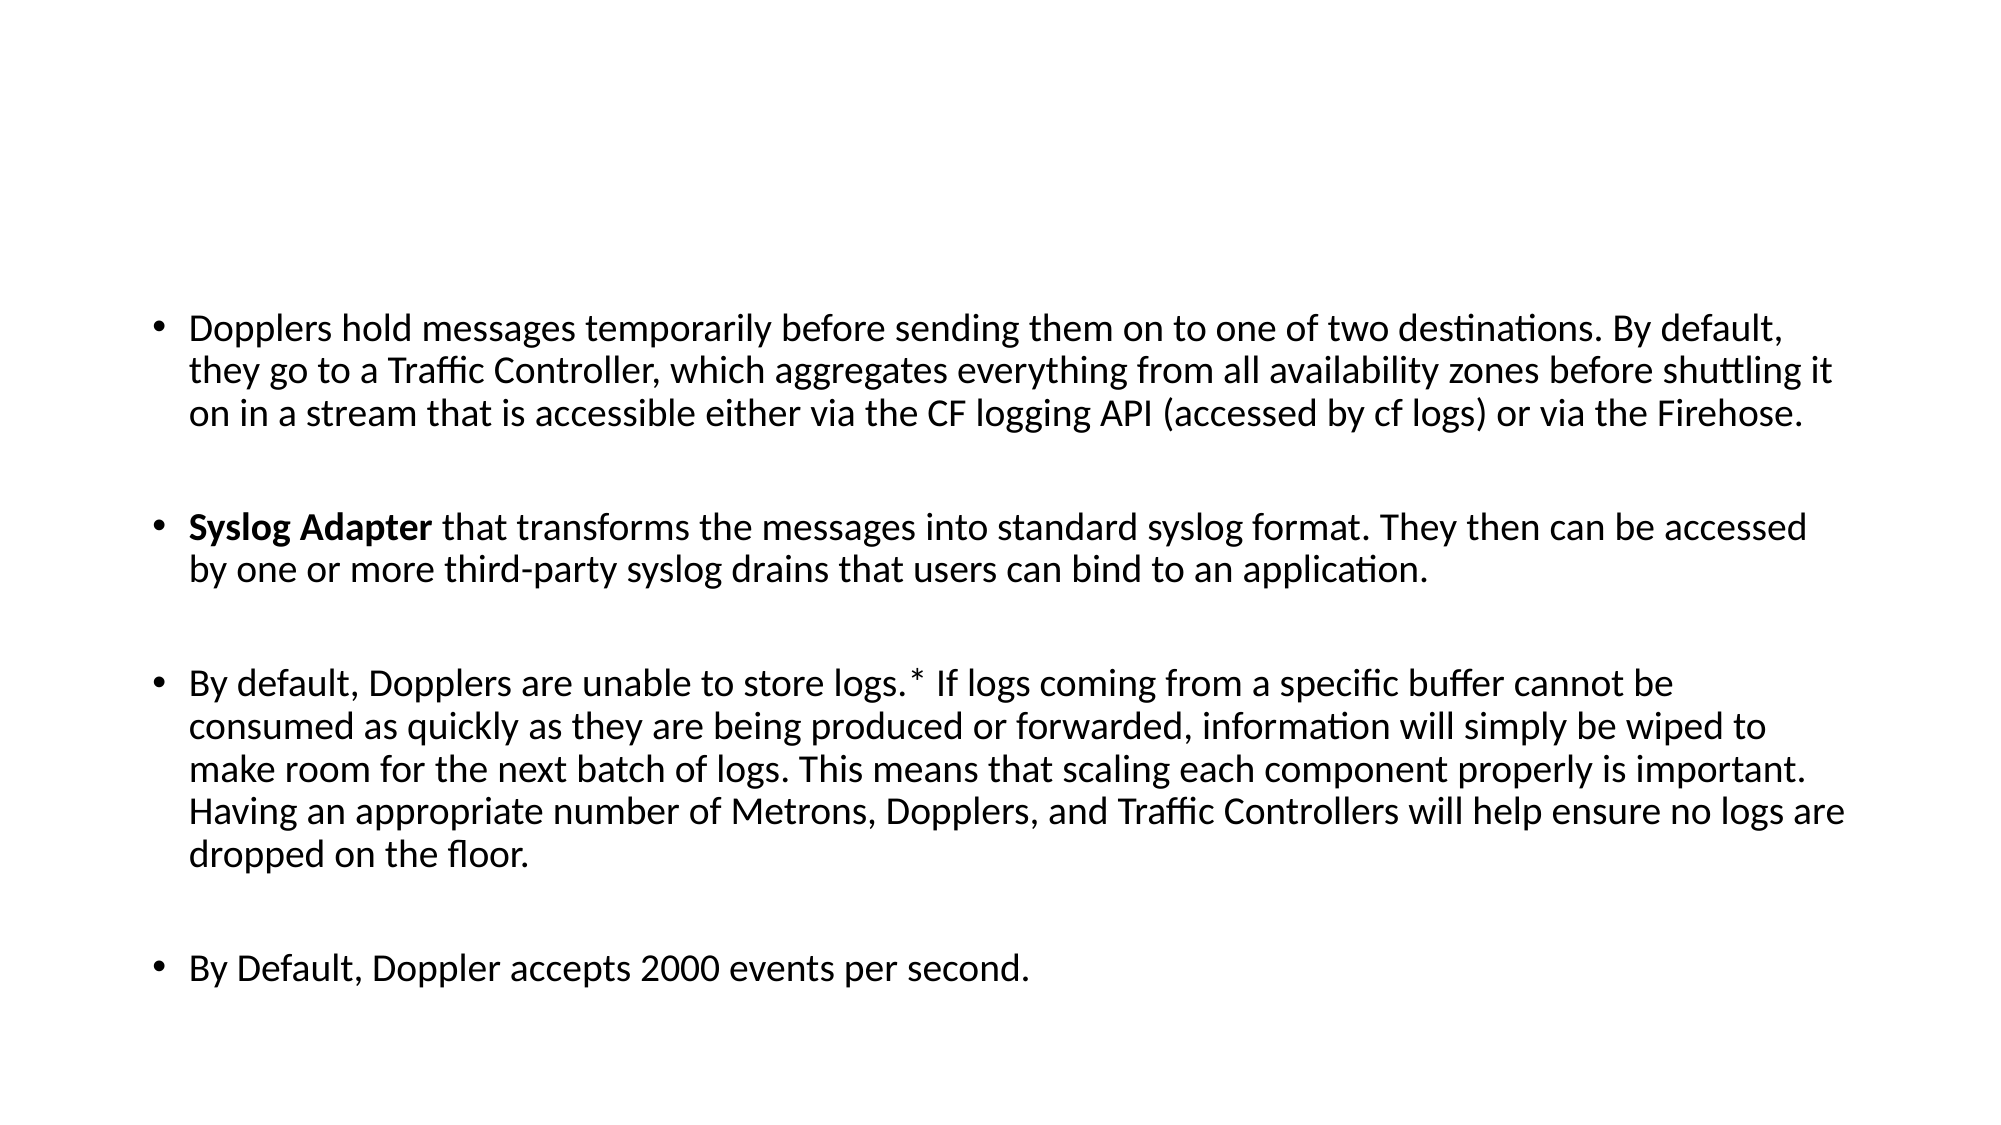

Dopplers hold messages temporarily before sending them on to one of two destinations. By default, they go to a Traffic Controller, which aggregates everything from all availability zones before shuttling it on in a stream that is accessible either via the CF logging API (accessed by cf logs) or via the Firehose.

Syslog Adapter that transforms the messages into standard syslog format. They then can be accessed by one or more third-party syslog drains that users can bind to an application.

By default, Dopplers are unable to store logs.* If logs coming from a specific buffer cannot be consumed as quickly as they are being produced or forwarded, information will simply be wiped to make room for the next batch of logs. This means that scaling each component properly is important. Having an appropriate number of Metrons, Dopplers, and Traffic Controllers will help ensure no logs are dropped on the floor.

By Default, Doppler accepts 2000 events per second.